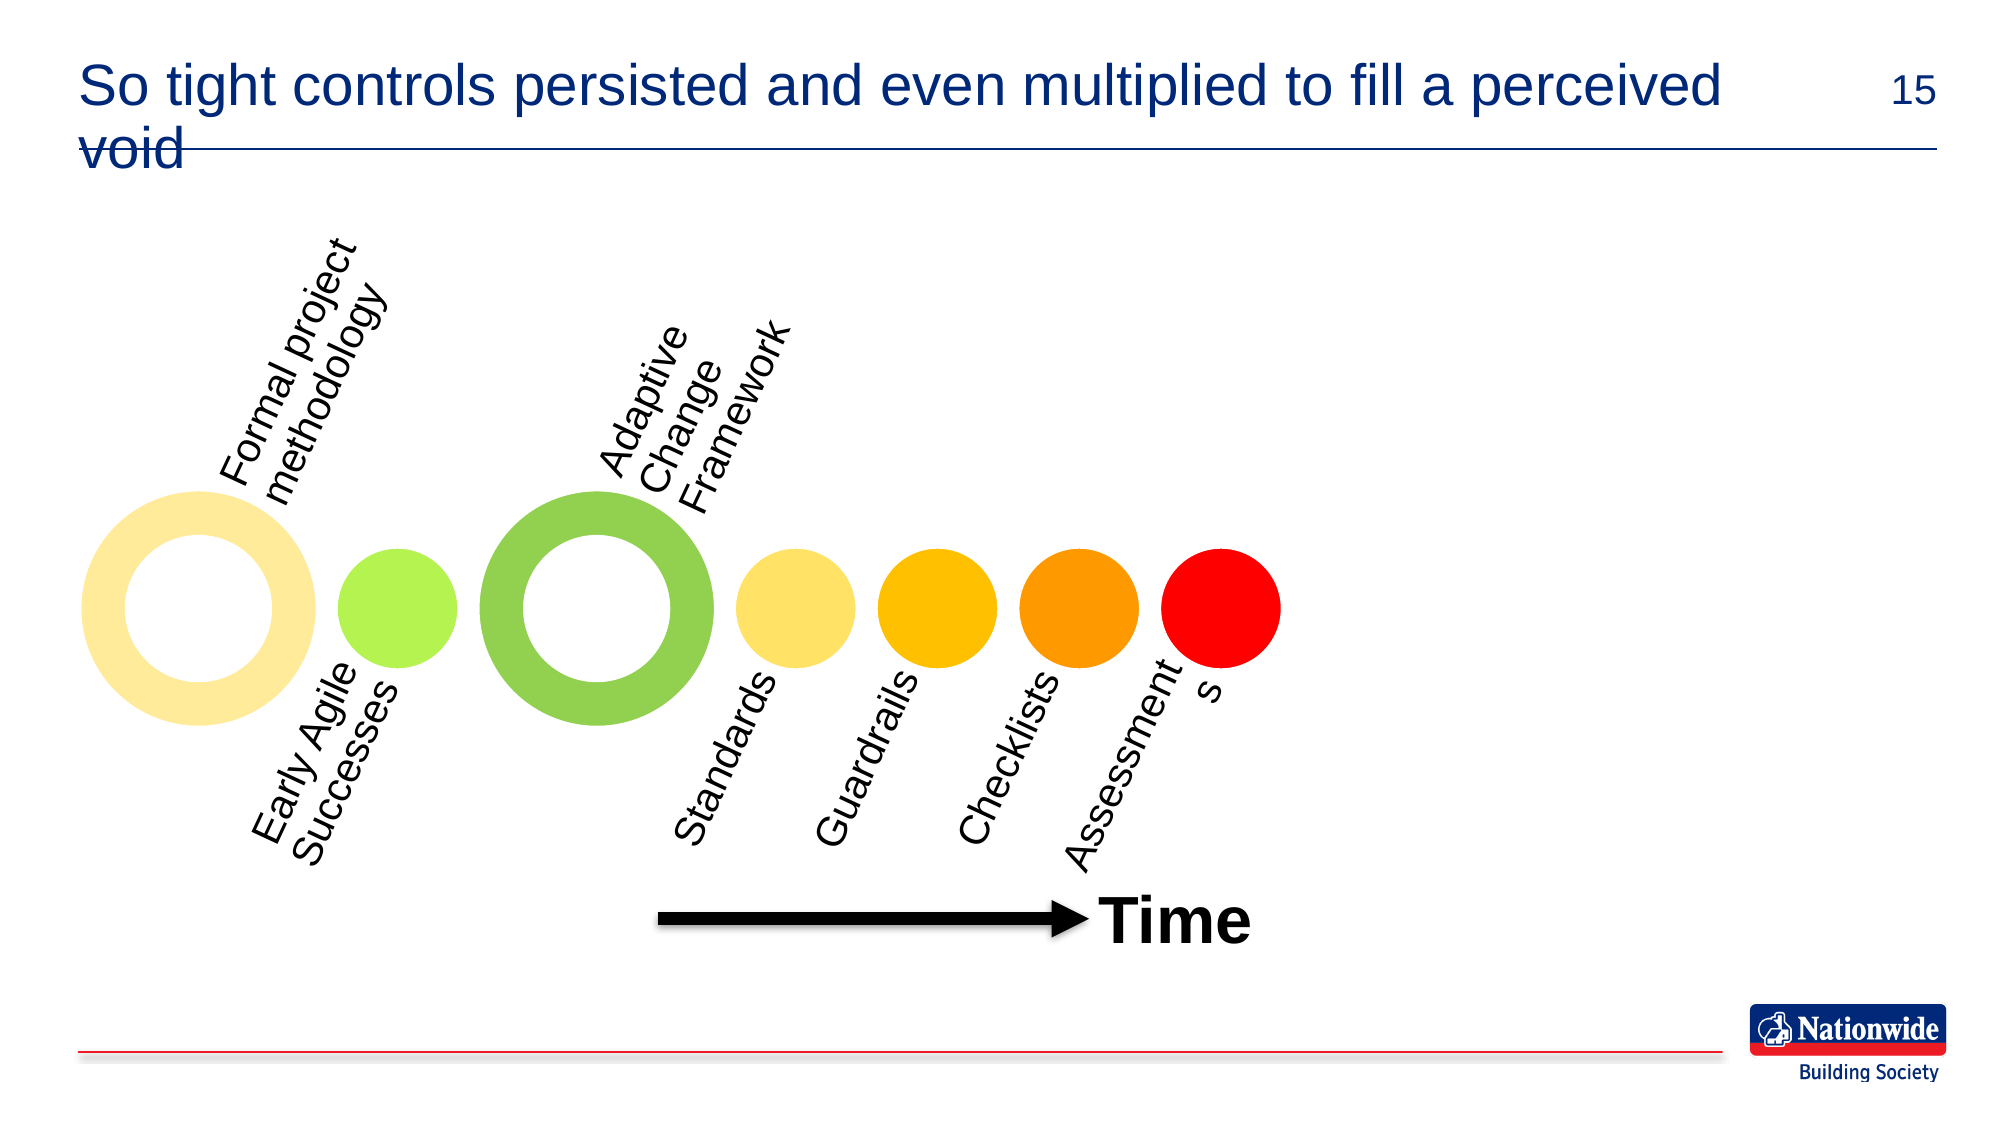

# So tight controls persisted and even multiplied to fill a perceived void
15
Formal project methodology
Early Agile Successes
Adaptive Change Framework
Standards
Guardrails
Checklists
Assessments
Time